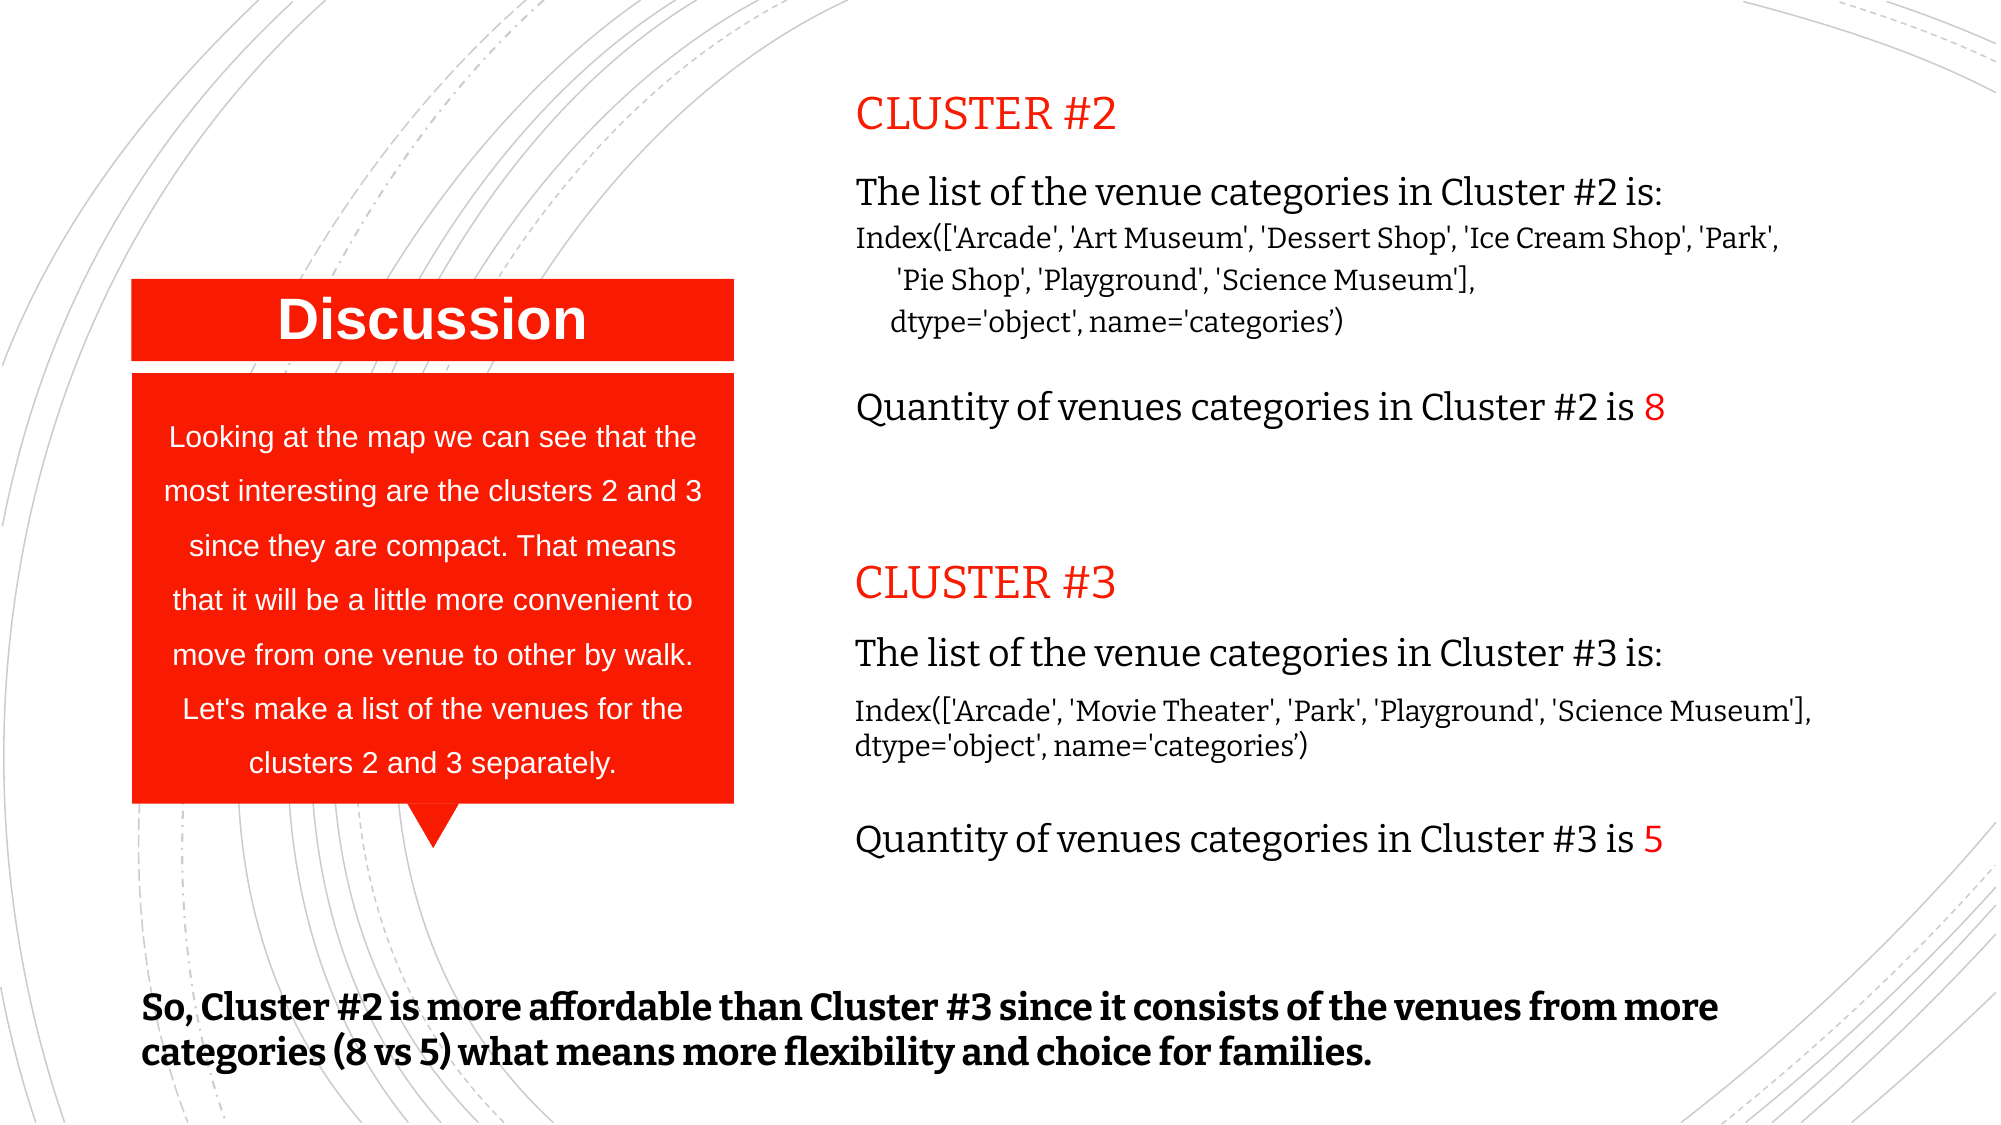

Cluster #2
The list of the venue categories in Cluster #2 is:
Index(['Arcade', 'Art Museum', 'Dessert Shop', 'Ice Cream Shop', 'Park',
       'Pie Shop', 'Playground', 'Science Museum'],
      dtype='object', name='categories’)

Quantity of venues categories in Cluster #2 is 8
Discussion
# Looking at the map we can see that the most interesting are the clusters 2 and 3 since they are compact. That means that it will be a little more convenient to move from one venue to other by walk. Let's make a list of the venues for the clusters 2 and 3 separately.
Cluster #3
The list of the venue categories in Cluster #3 is:
Index(['Arcade', 'Movie Theater', 'Park', 'Playground', 'Science Museum'], dtype='object', name='categories’)

Quantity of venues categories in Cluster #3 is 5
So, Cluster #2 is more affordable than Cluster #3 since it consists of the venues from more categories (8 vs 5) what means more flexibility and choice for families.